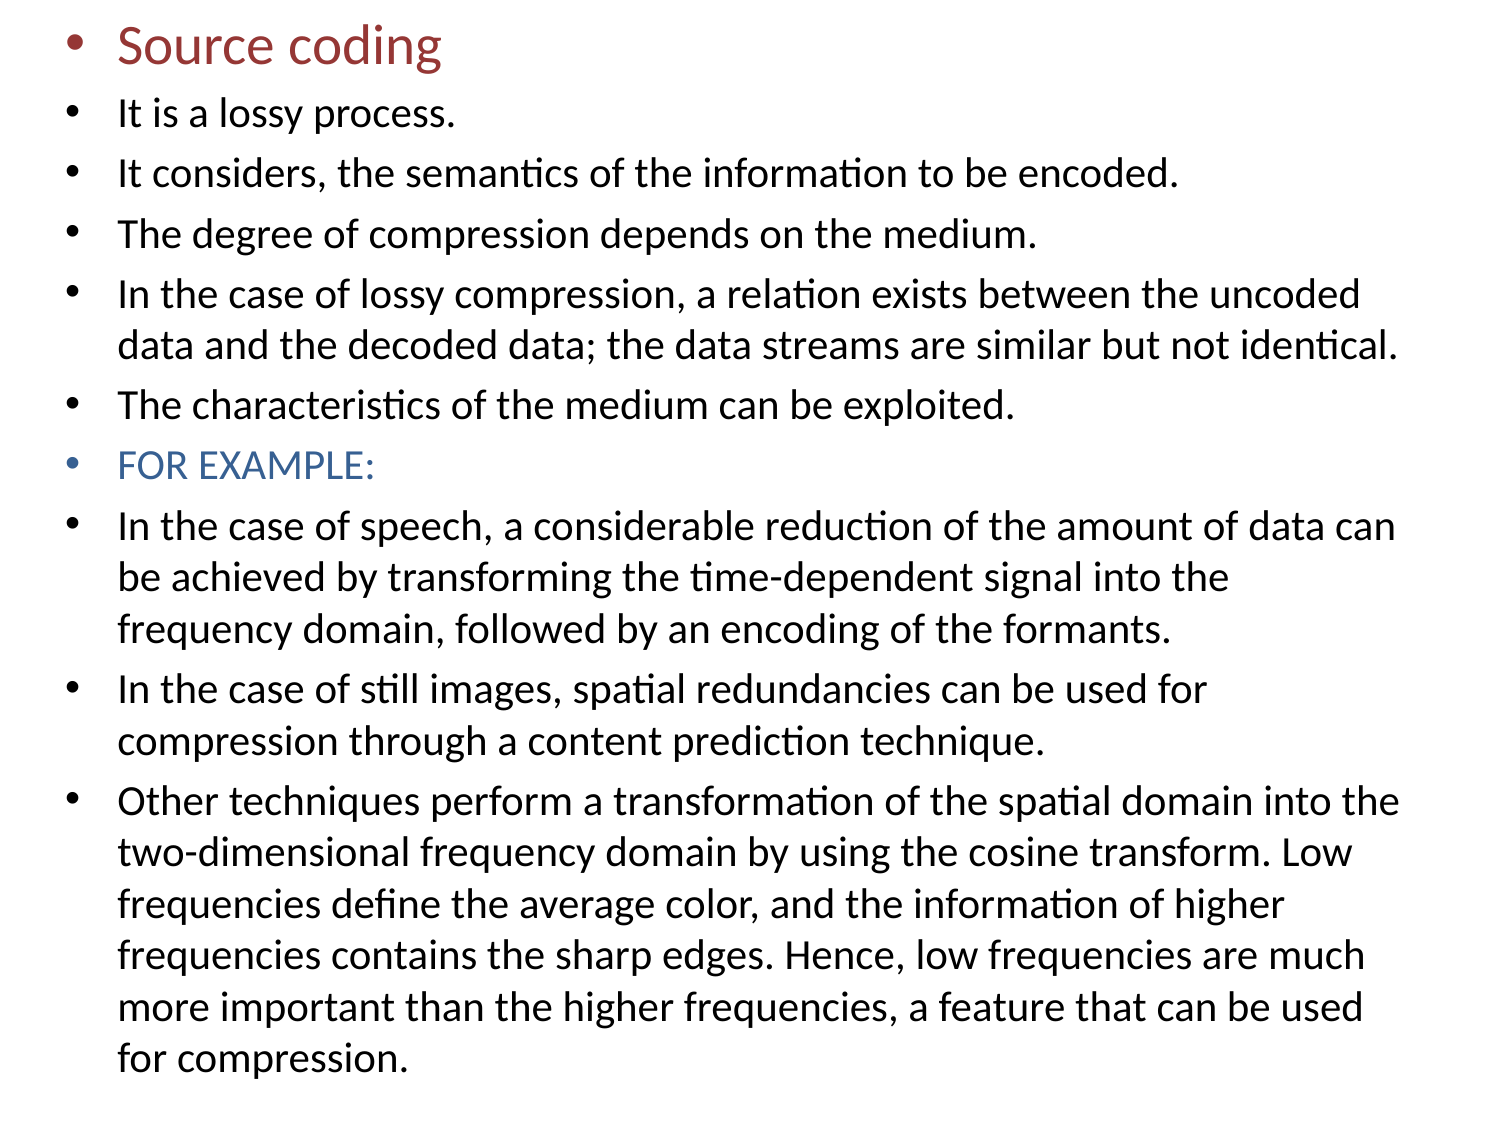

Source coding
It is a lossy process.
It considers, the semantics of the information to be encoded.
The degree of compression depends on the medium.
In the case of lossy compression, a relation exists between the uncoded data and the decoded data; the data streams are similar but not identical.
The characteristics of the medium can be exploited.
FOR EXAMPLE:
In the case of speech, a considerable reduction of the amount of data can be achieved by transforming the time-dependent signal into the frequency domain, followed by an encoding of the formants.
In the case of still images, spatial redundancies can be used for compression through a content prediction technique.
Other techniques perform a transformation of the spatial domain into the two-dimensional frequency domain by using the cosine transform. Low frequencies define the average color, and the information of higher frequencies contains the sharp edges. Hence, low frequencies are much more important than the higher frequencies, a feature that can be used for compression.